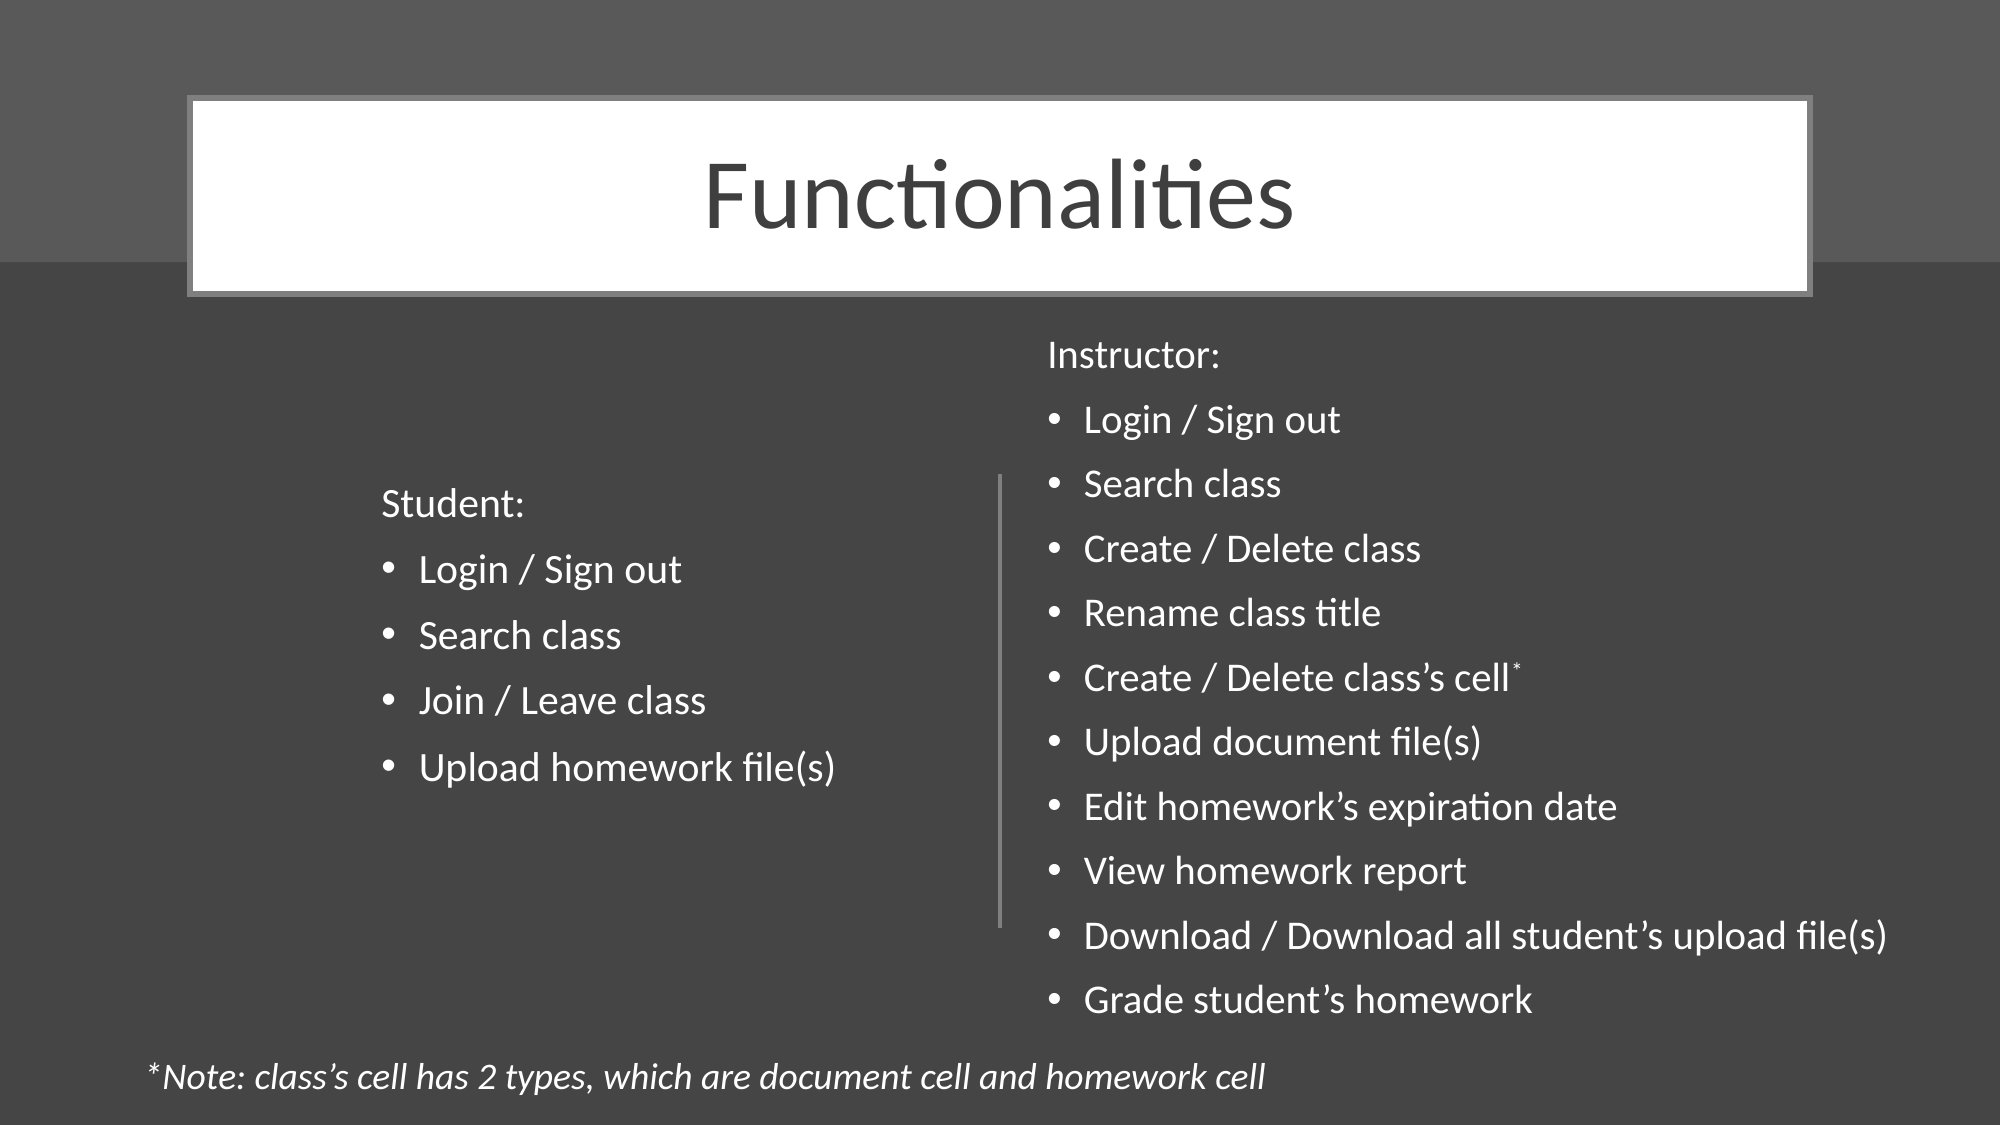

# Functionalities
Instructor:
Login / Sign out
Search class
Create / Delete class
Rename class title
Create / Delete class’s cell*
Upload document file(s)
Edit homework’s expiration date
View homework report
Download / Download all student’s upload file(s)
Grade student’s homework

Student:
Login / Sign out
Search class
Join / Leave class
Upload homework file(s)

*Note: class’s cell has 2 types, which are document cell and homework cell